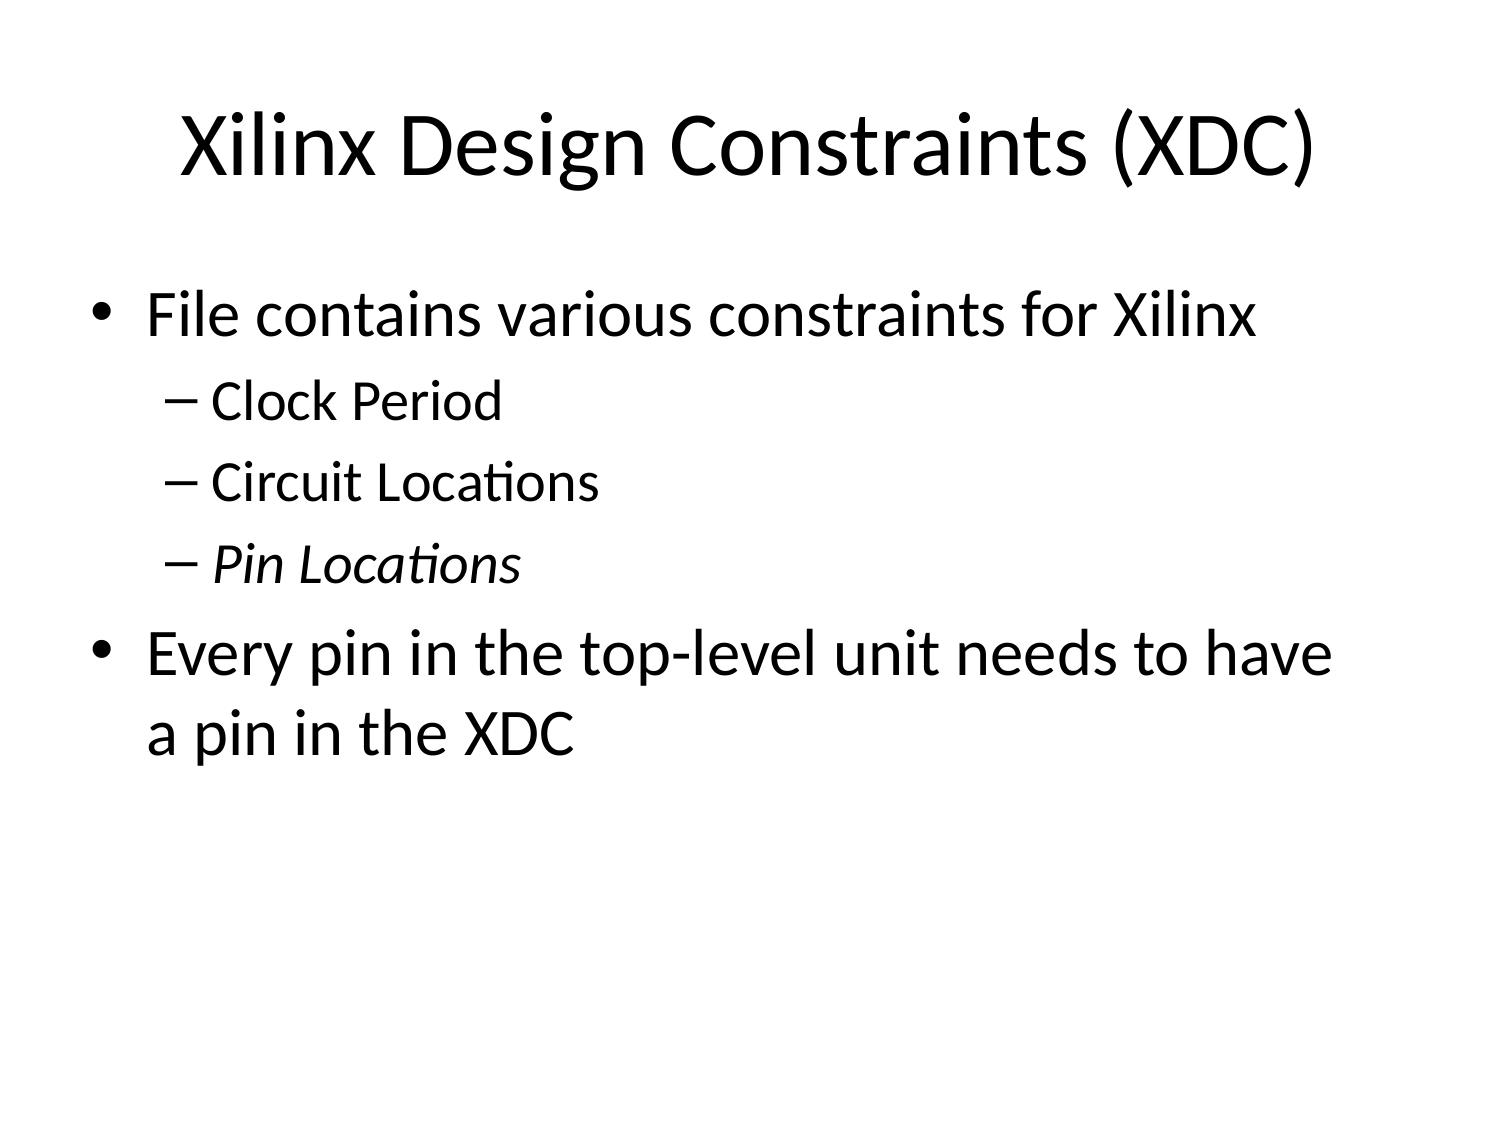

# Xilinx Design Constraints (XDC)
File contains various constraints for Xilinx
Clock Period
Circuit Locations
Pin Locations
Every pin in the top-level unit needs to have
a pin in the XDC